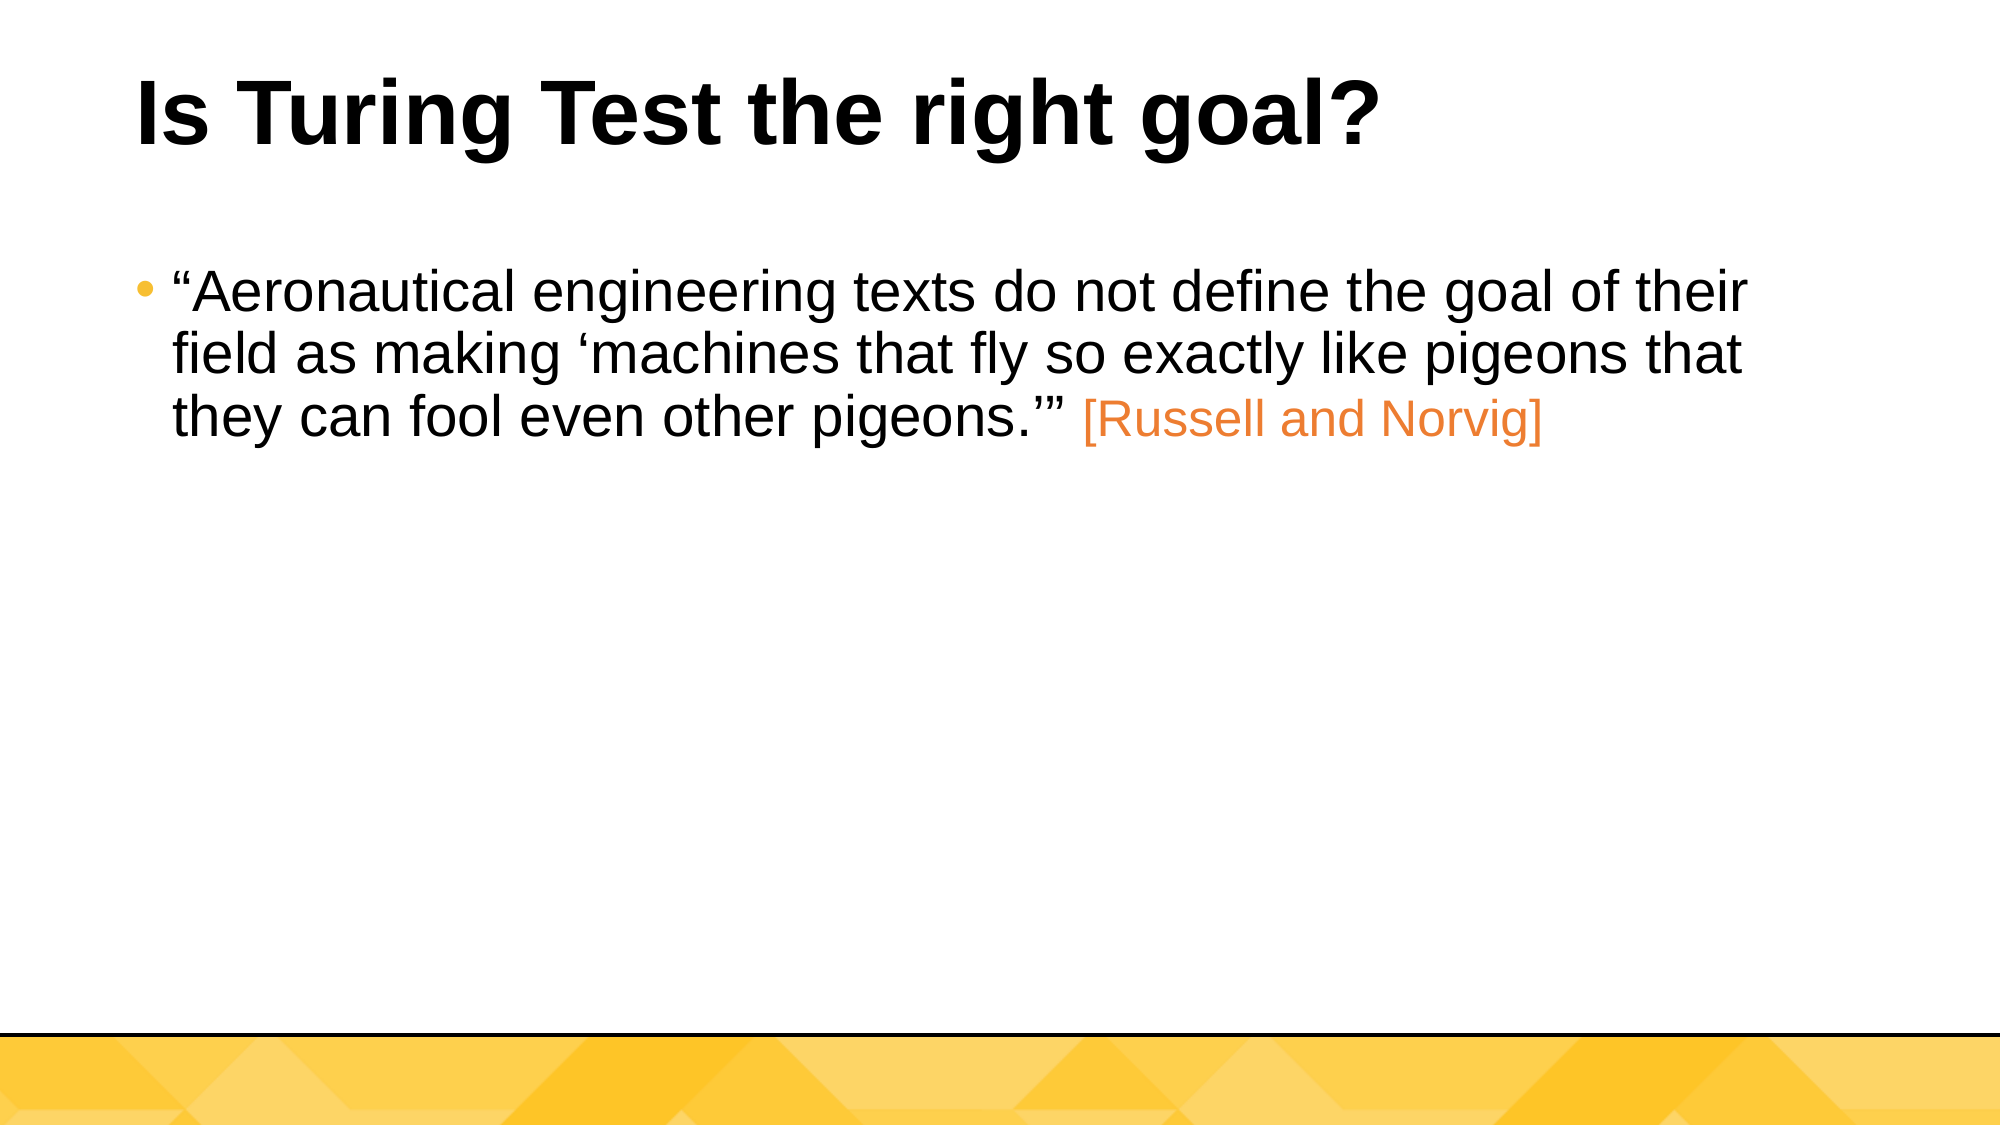

# Is Turing Test the right goal?
“Aeronautical engineering texts do not define the goal of their field as making ‘machines that fly so exactly like pigeons that they can fool even other pigeons.’” [Russell and Norvig]